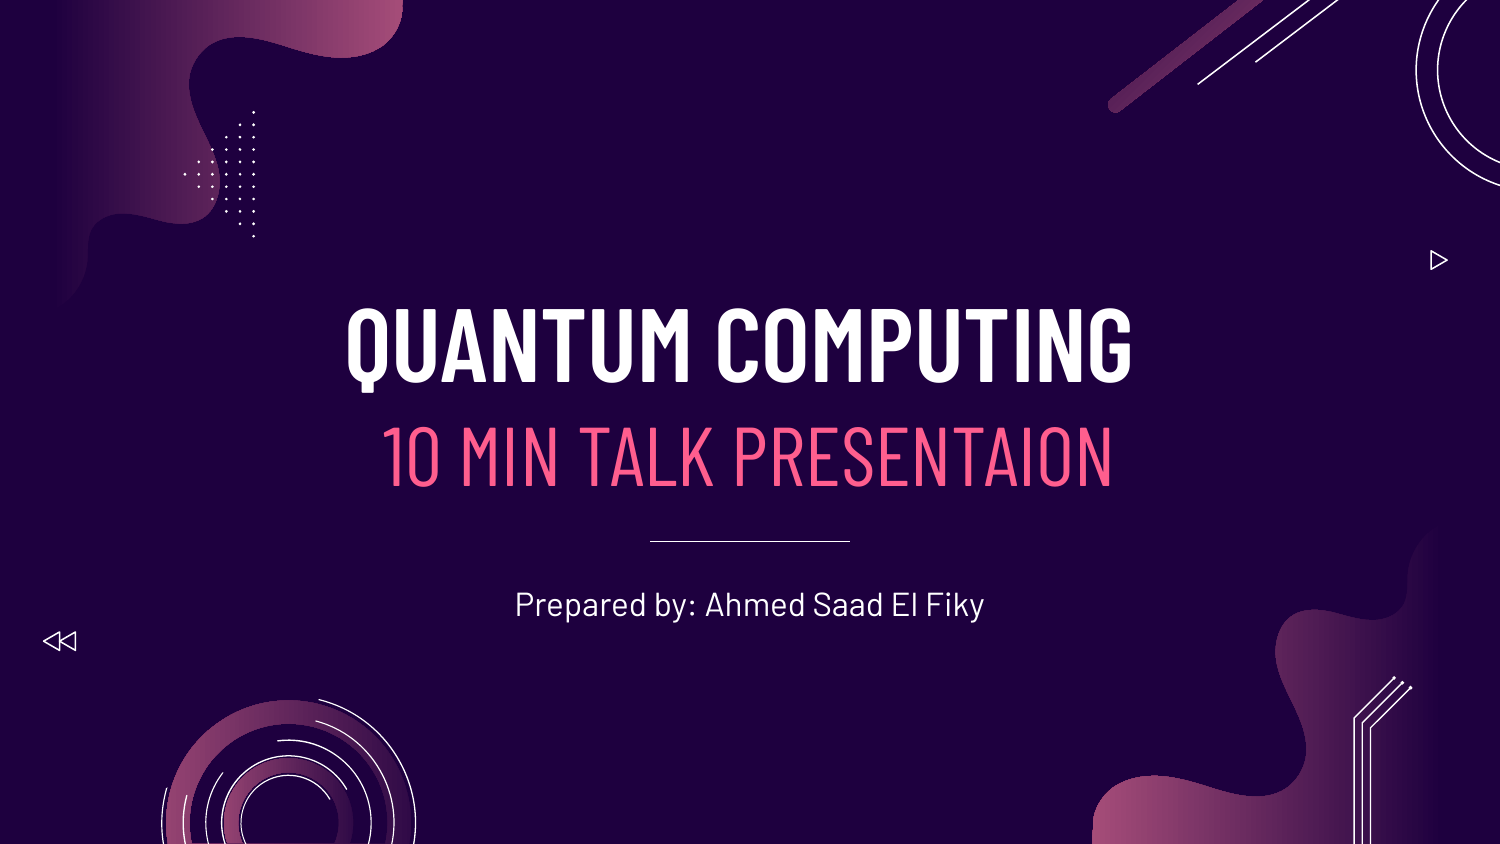

# QUANTUM COMPUTING 10 MIN TALK PRESENTAION
Prepared by: Ahmed Saad El Fiky